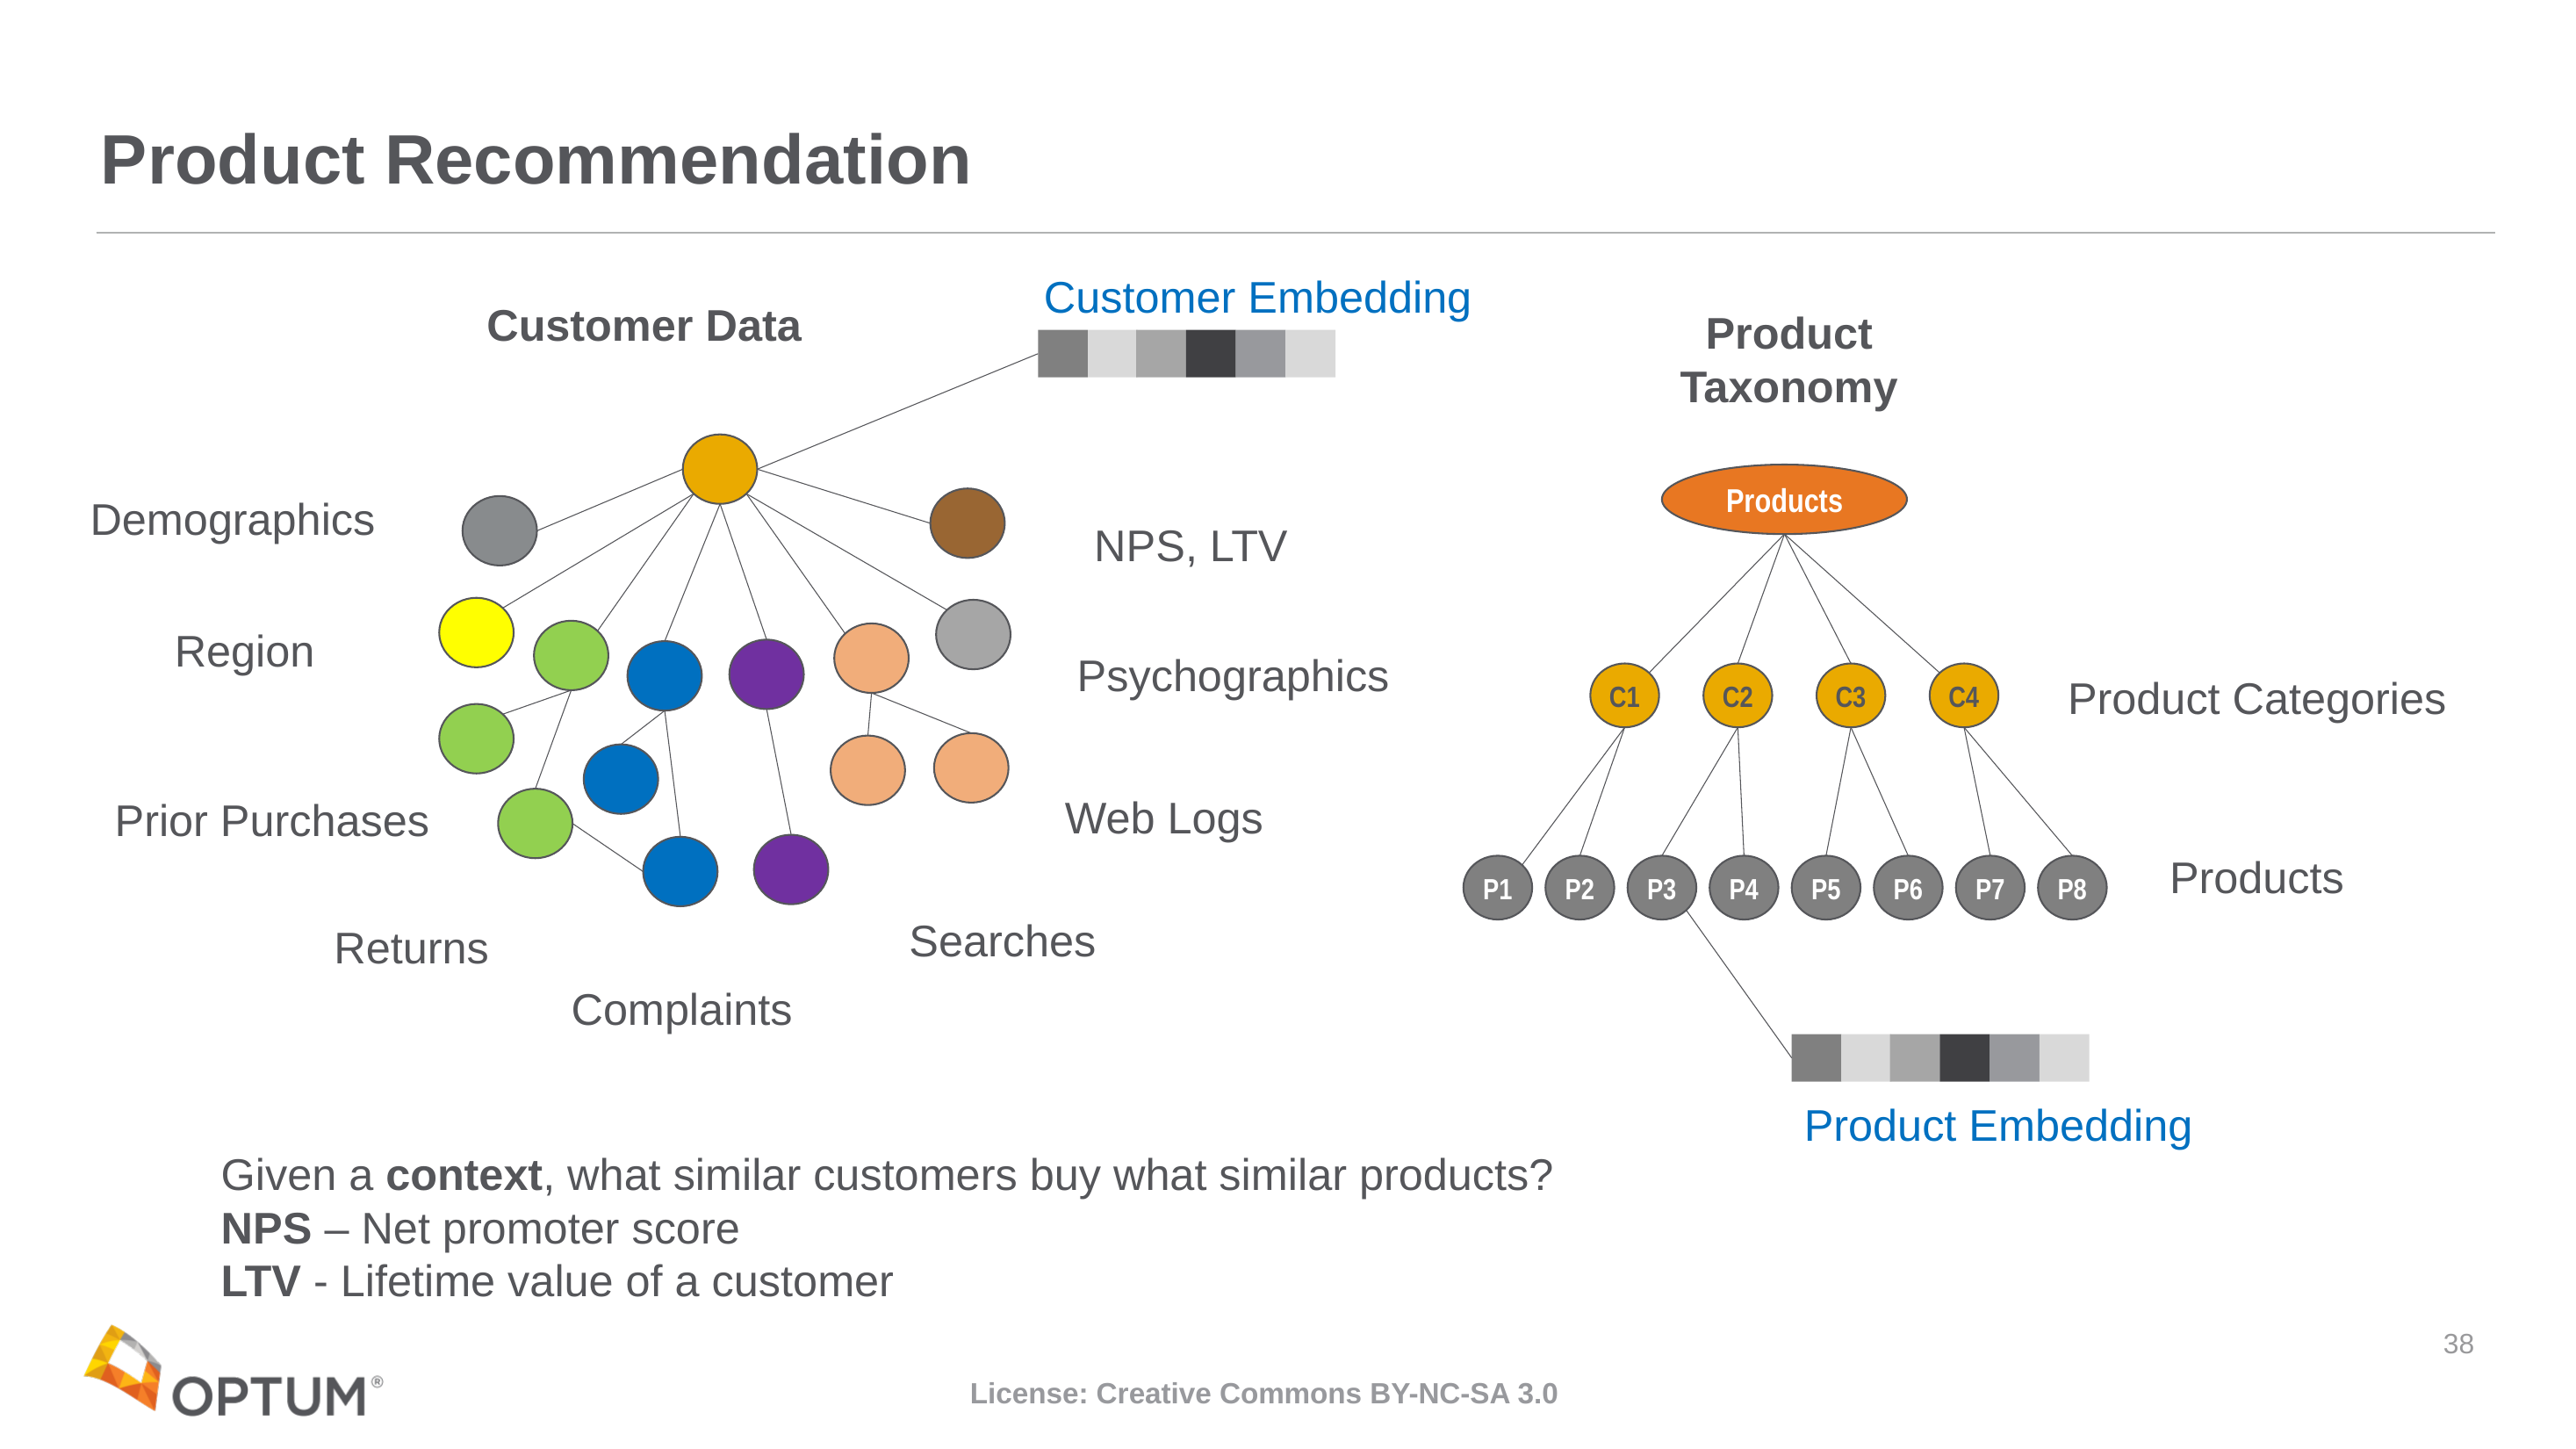

# Product Recommendation
Customer Embedding
Customer Data
Product
Taxonomy

Products
C1
C2
C3
C4
P1
P2
P3
P4
P5
P6
P7
P8
Demographics
NPS, LTV
Region
Psychographics
Product Categories
Web Logs
Prior Purchases
Products
Searches
Returns
Complaints

Product Embedding
Given a context, what similar customers buy what similar products?
NPS – Net promoter score
LTV - Lifetime value of a customer

38